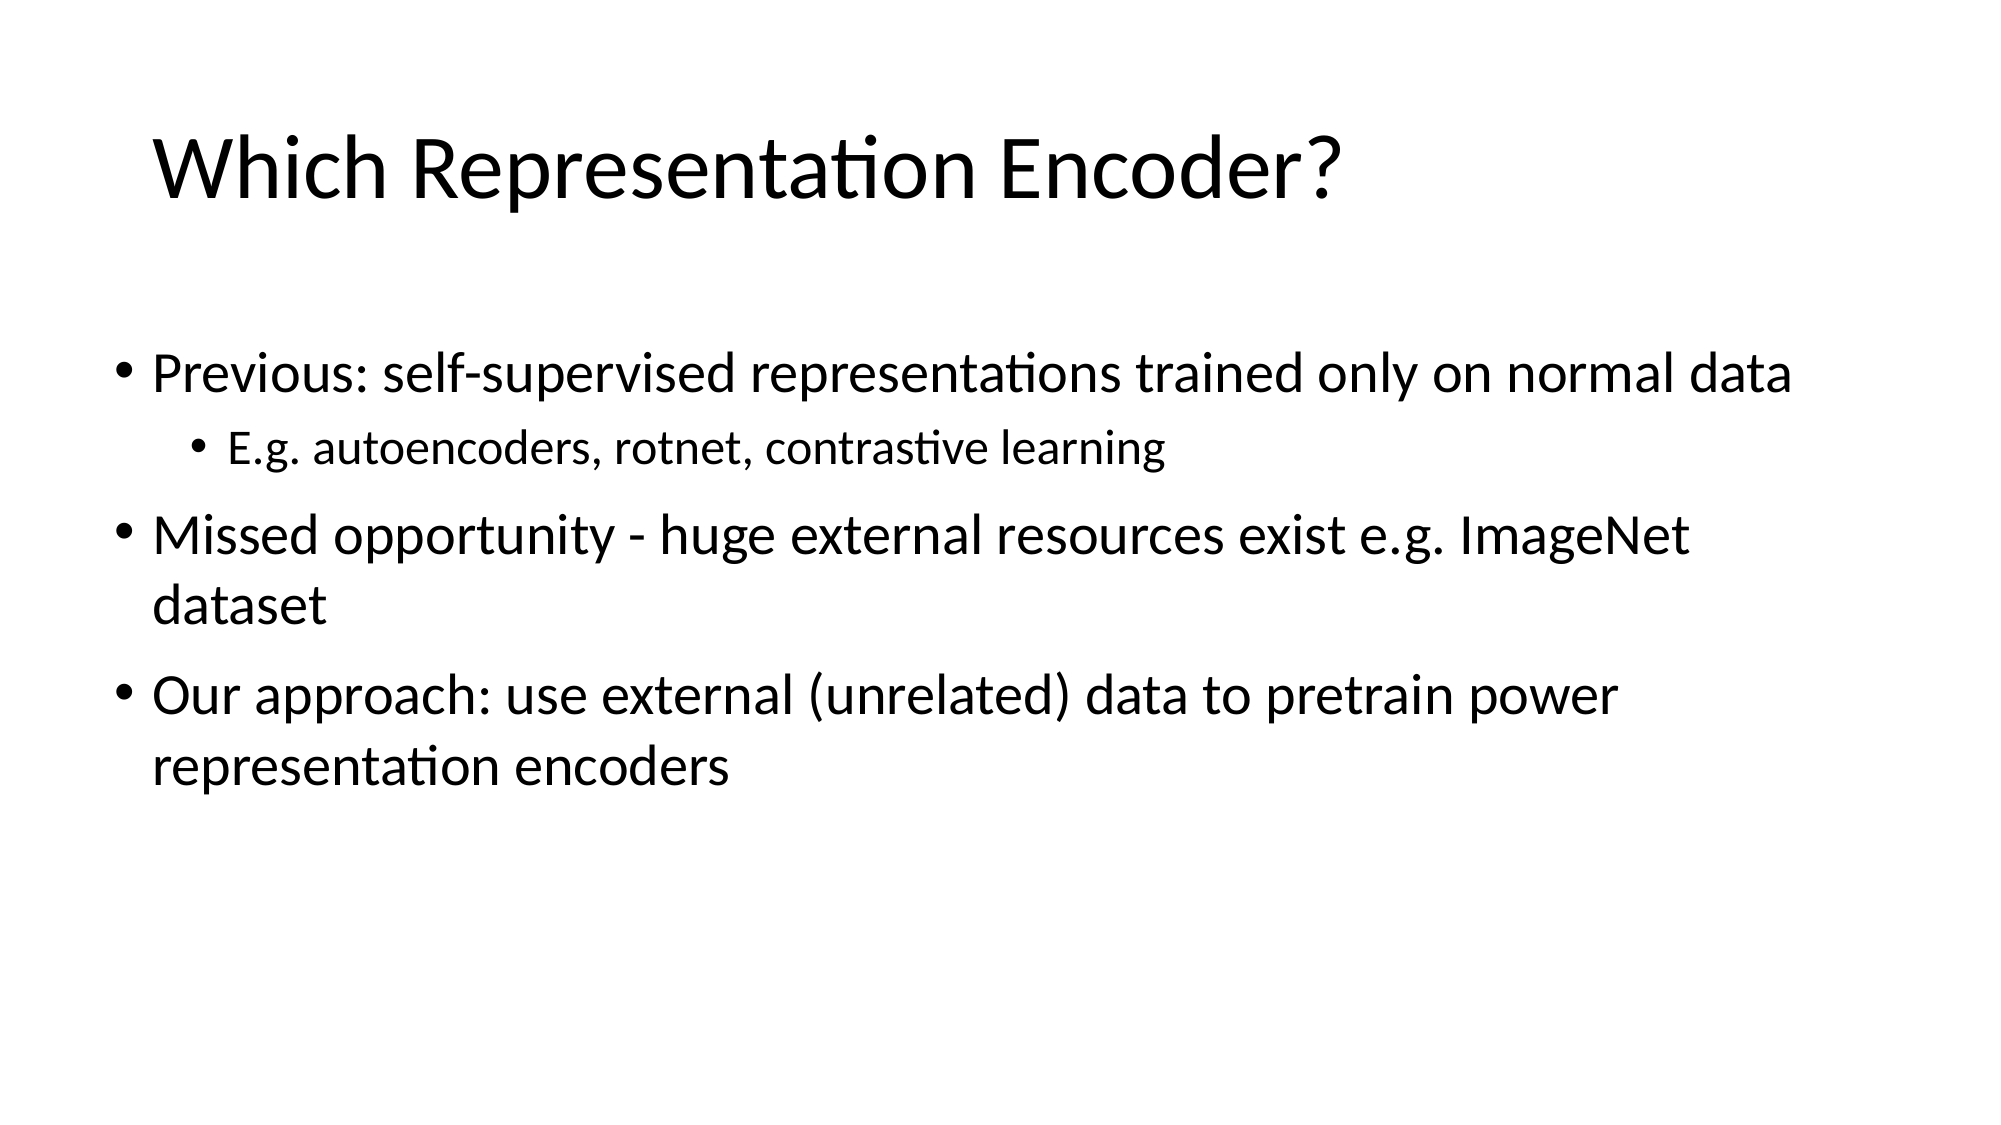

# Which Representation Encoder?
Previous: self-supervised representations trained only on normal data
E.g. autoencoders, rotnet, contrastive learning
Missed opportunity - huge external resources exist e.g. ImageNet dataset
Our approach: use external (unrelated) data to pretrain power representation encoders